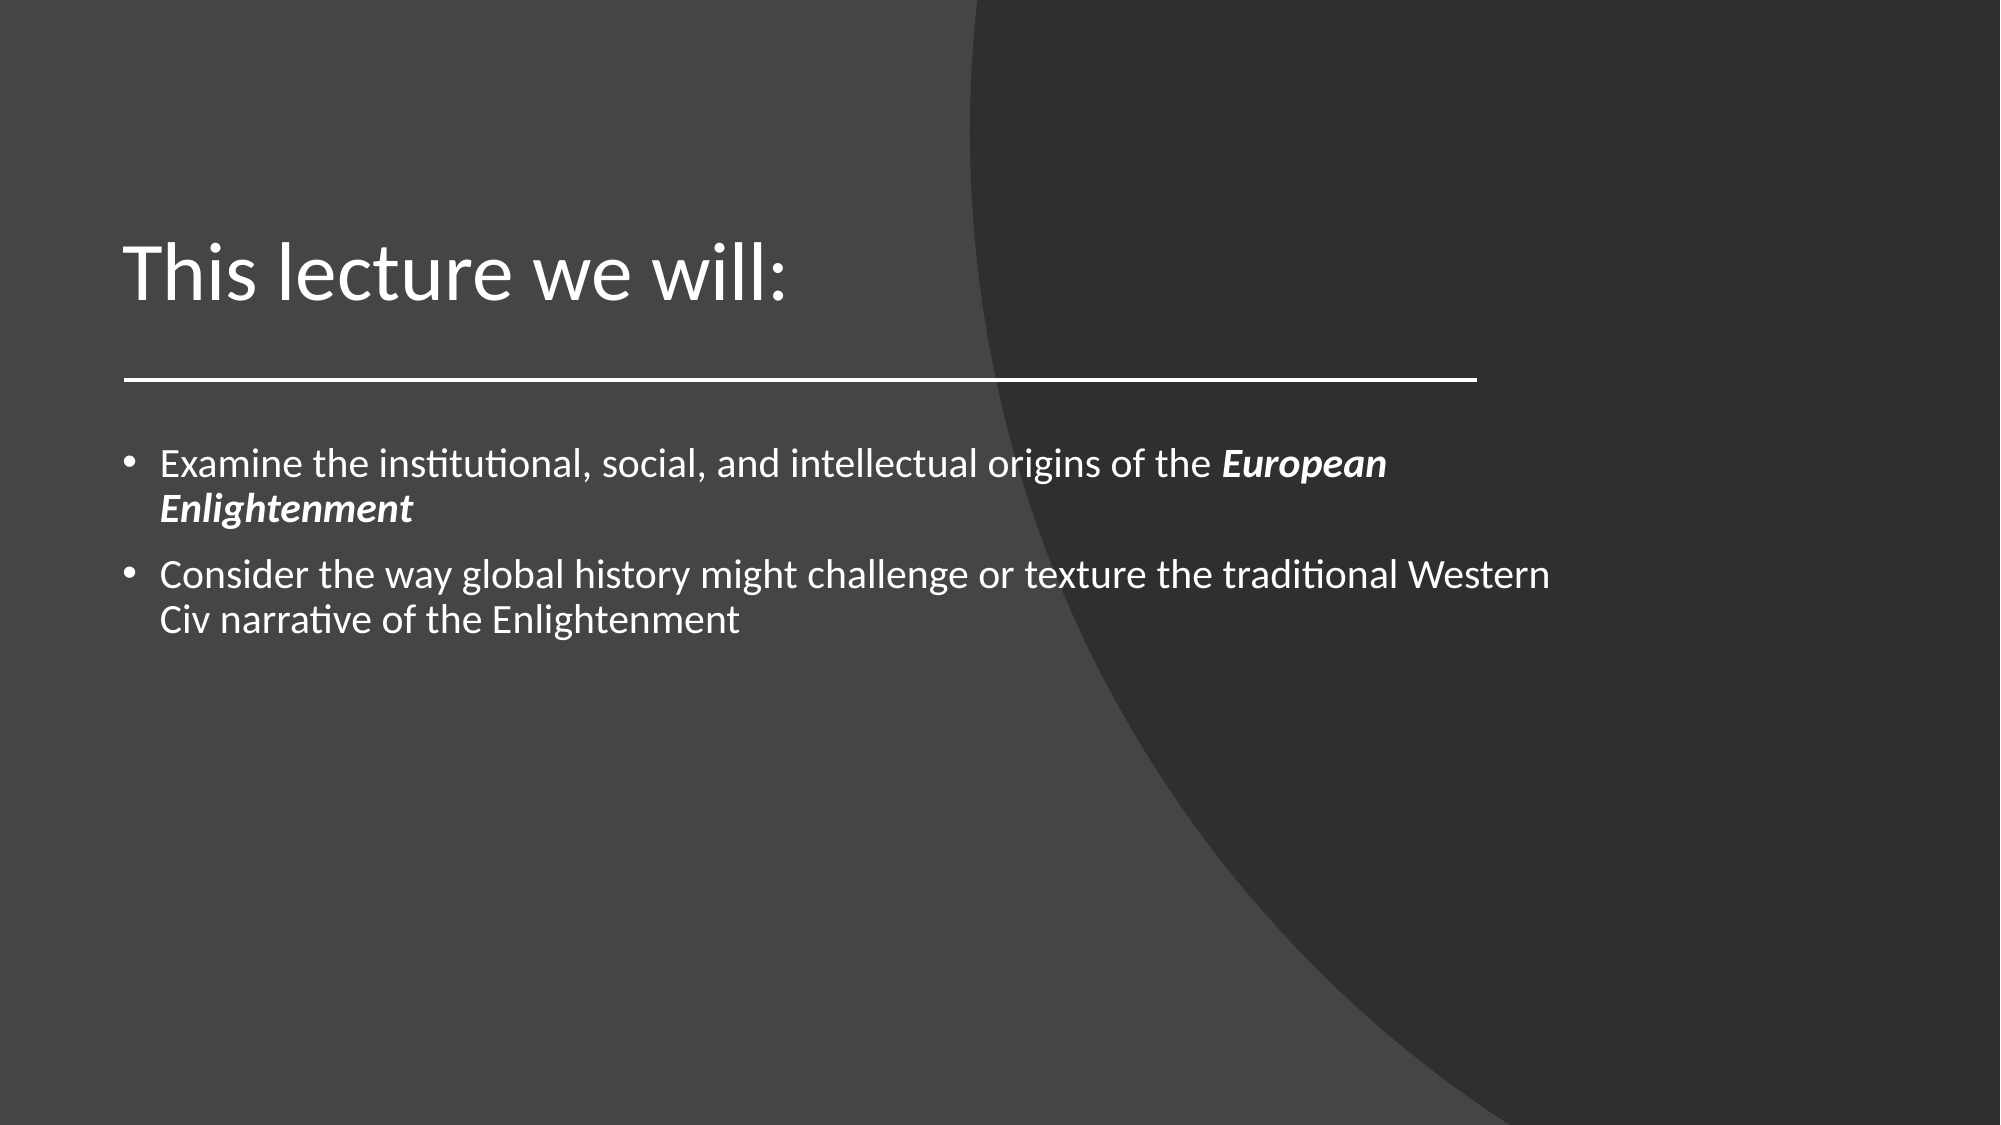

# This lecture we will:
Examine the institutional, social, and intellectual origins of the European Enlightenment
Consider the way global history might challenge or texture the traditional Western Civ narrative of the Enlightenment